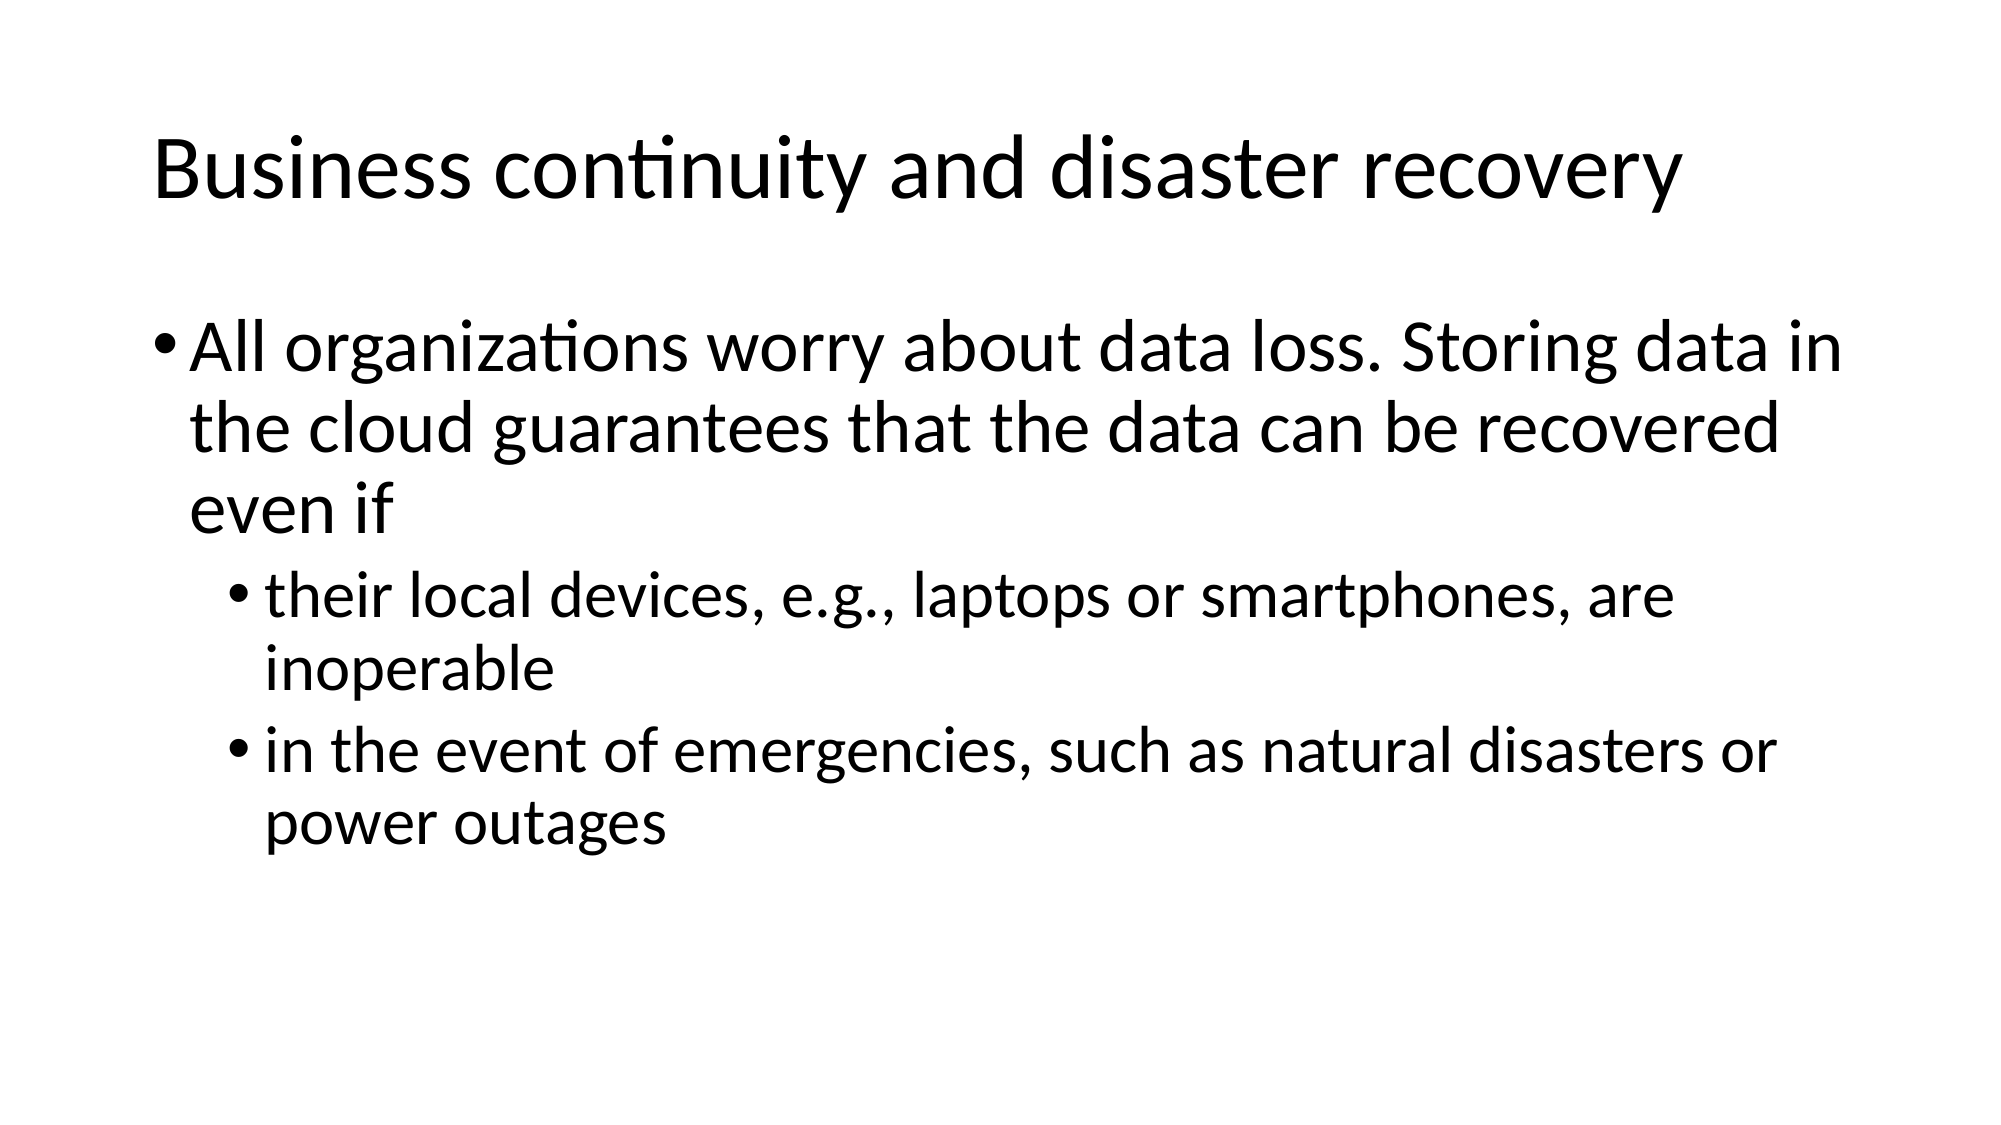

# Business continuity and disaster recovery
All organizations worry about data loss. Storing data in the cloud guarantees that the data can be recovered even if
their local devices, e.g., laptops or smartphones, are inoperable
in the event of emergencies, such as natural disasters or power outages